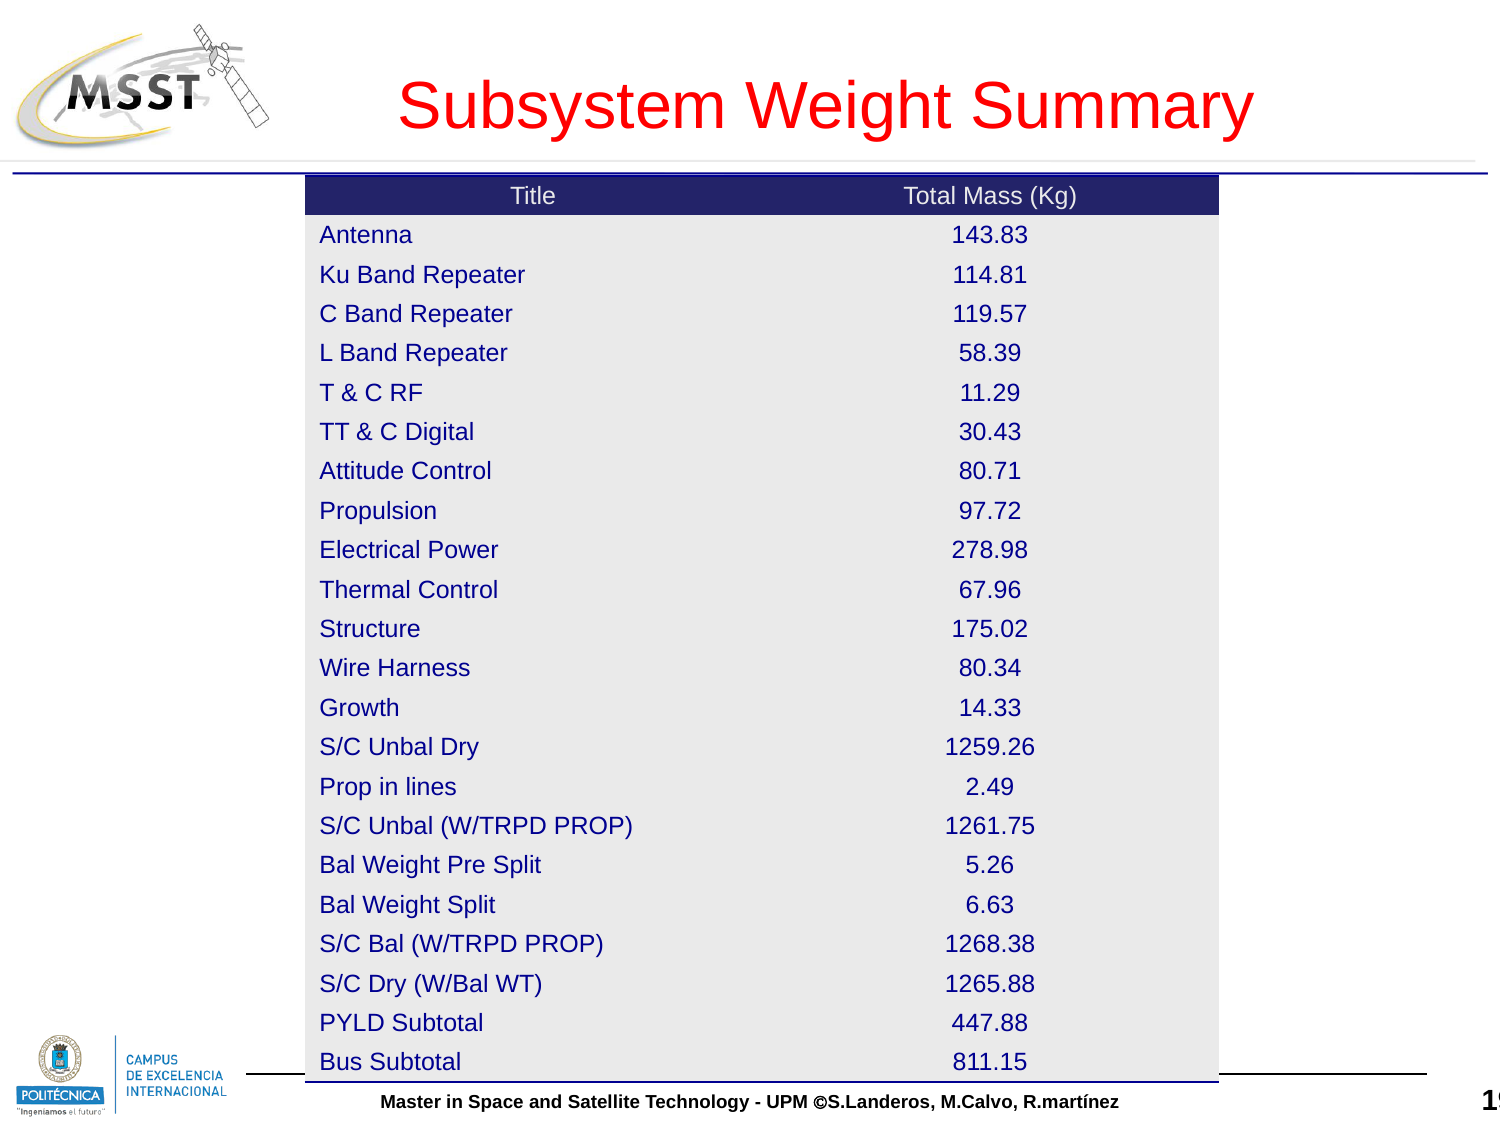

Subsystem Weight Summary
| Title | Total Mass (Kg) |
| --- | --- |
| Antenna | 143.83 |
| Ku Band Repeater | 114.81 |
| C Band Repeater | 119.57 |
| L Band Repeater | 58.39 |
| T & C RF | 11.29 |
| TT & C Digital | 30.43 |
| Attitude Control | 80.71 |
| Propulsion | 97.72 |
| Electrical Power | 278.98 |
| Thermal Control | 67.96 |
| Structure | 175.02 |
| Wire Harness | 80.34 |
| Growth | 14.33 |
| S/C Unbal Dry | 1259.26 |
| Prop in lines | 2.49 |
| S/C Unbal (W/TRPD PROP) | 1261.75 |
| Bal Weight Pre Split | 5.26 |
| Bal Weight Split | 6.63 |
| S/C Bal (W/TRPD PROP) | 1268.38 |
| S/C Dry (W/Bal WT) | 1265.88 |
| PYLD Subtotal | 447.88 |
| Bus Subtotal | 811.15 |